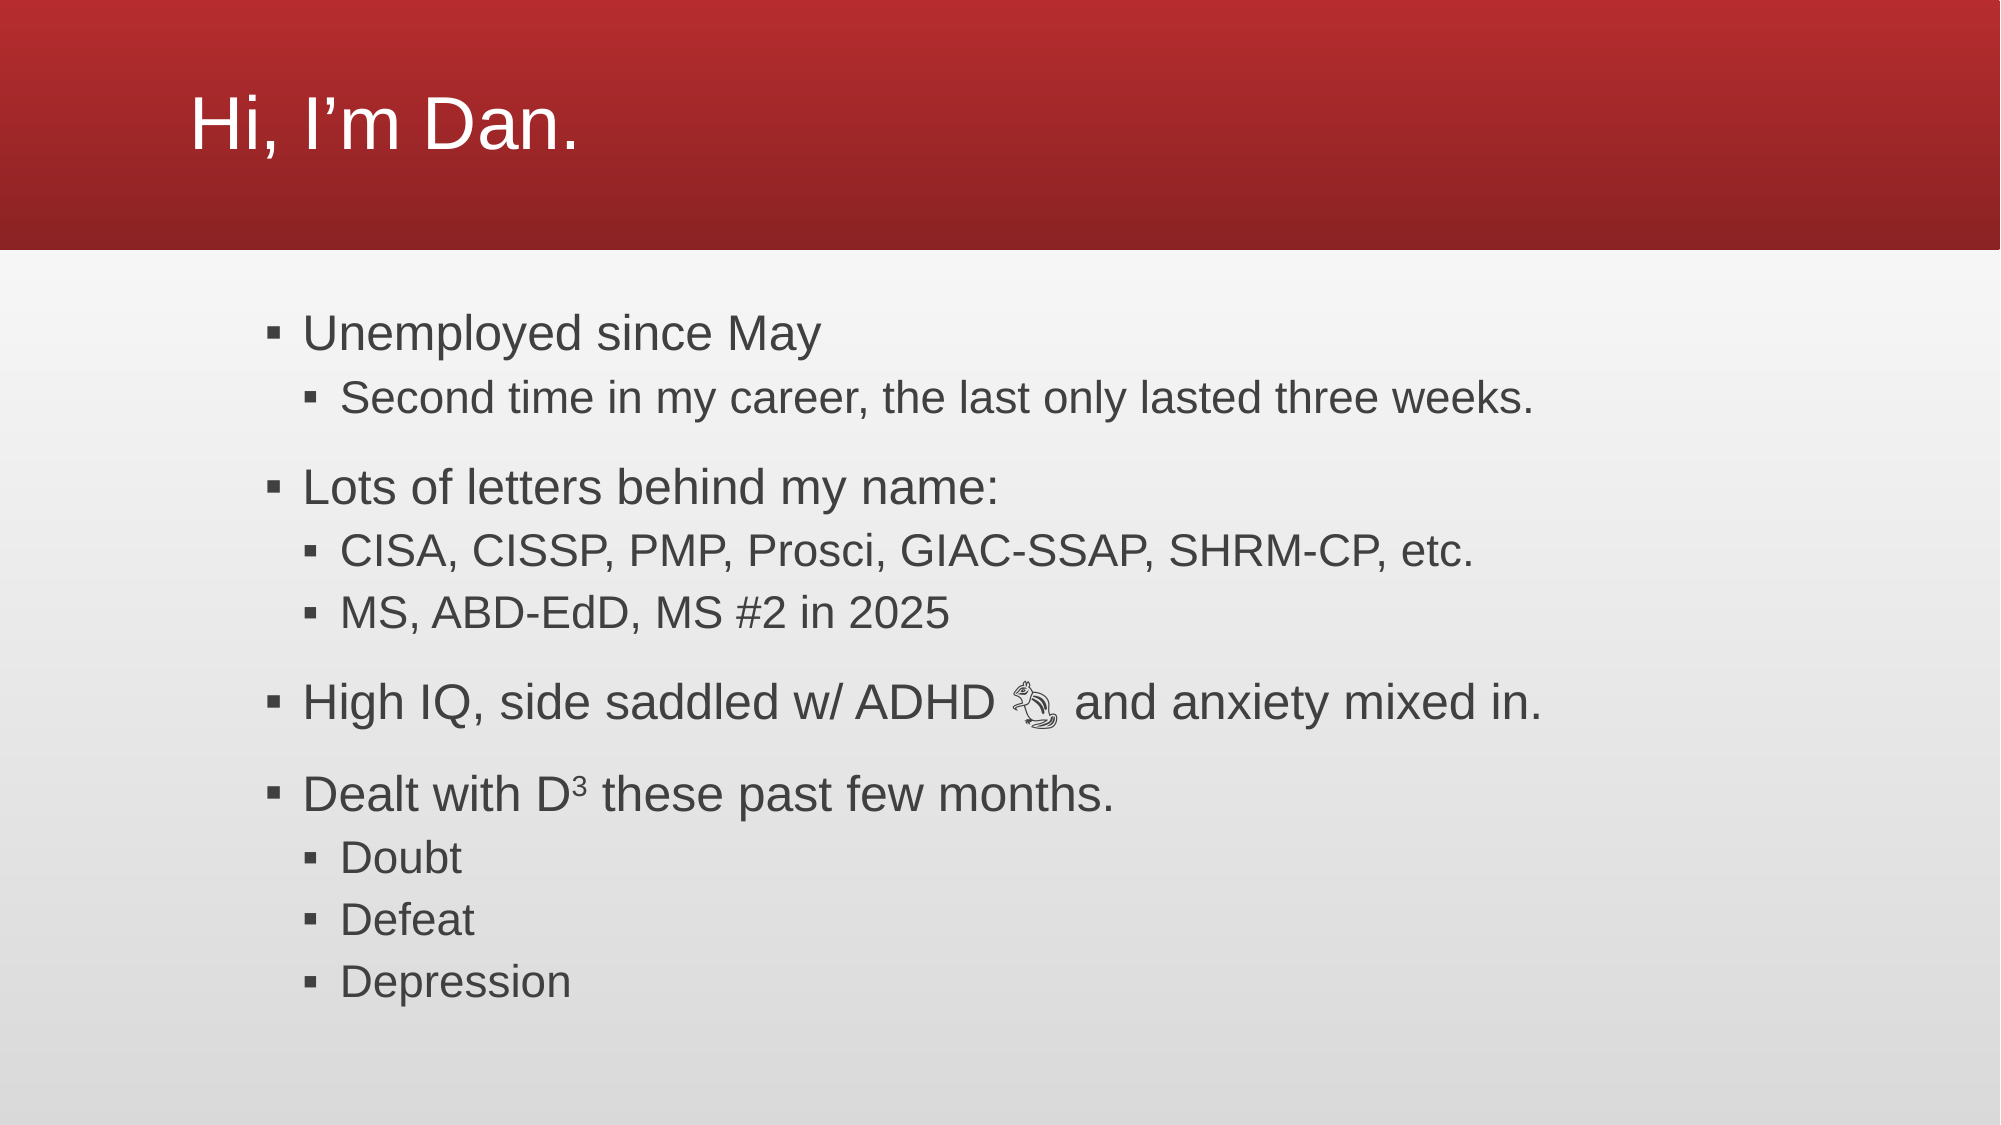

# Hi, I’m Dan.
Unemployed since May
Second time in my career, the last only lasted three weeks.
Lots of letters behind my name:
CISA, CISSP, PMP, Prosci, GIAC-SSAP, SHRM-CP, etc.
MS, ABD-EdD, MS #2 in 2025
High IQ, side saddled w/ ADHD 🐿️ and anxiety mixed in.
Dealt with D3 these past few months.
Doubt
Defeat
Depression